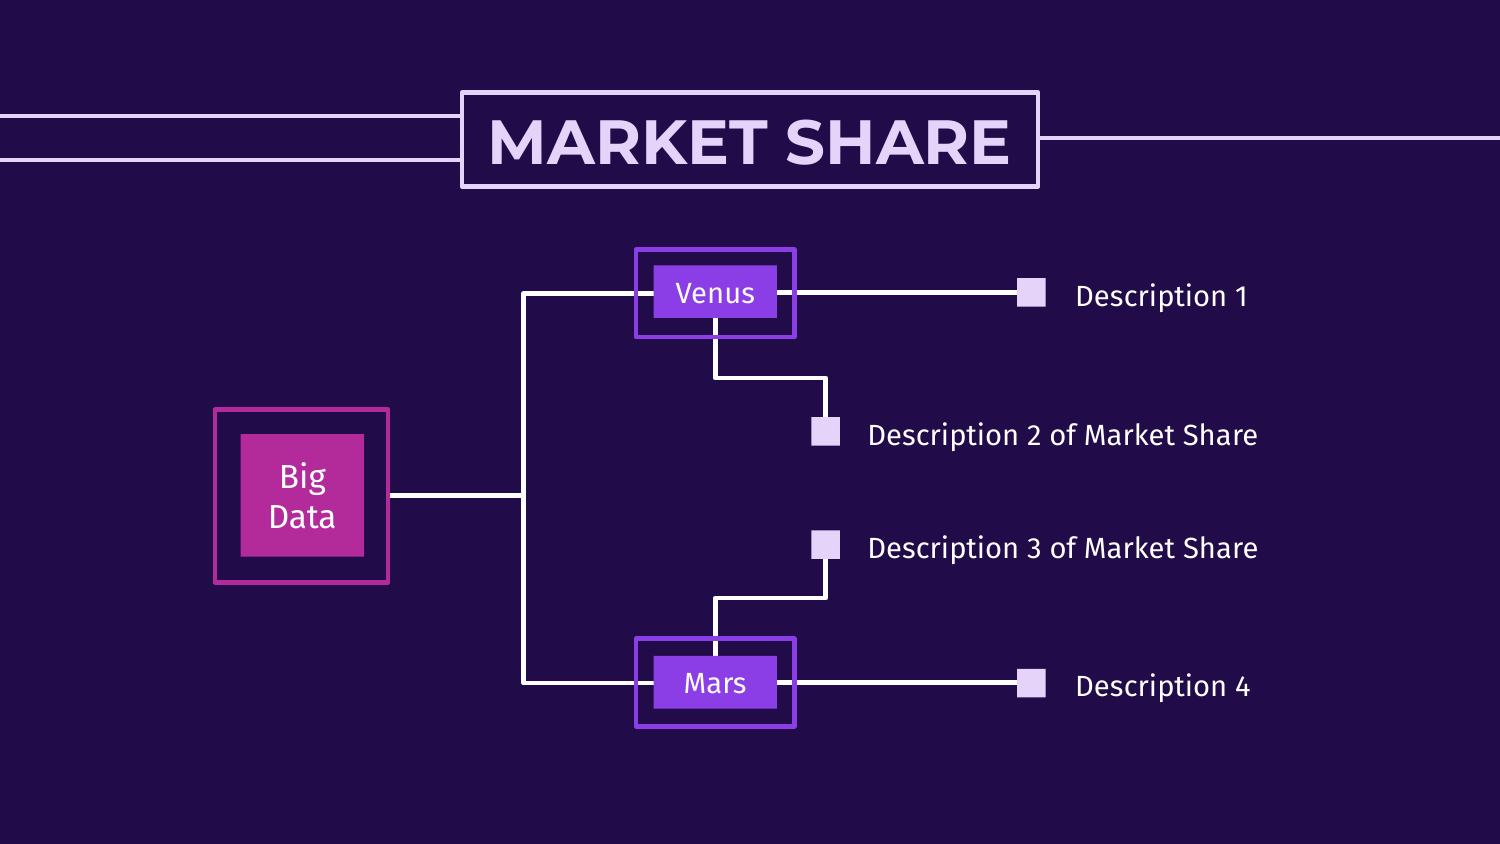

# MARKET SHARE

Description 1
Venus
Description 2 of Market Share
Big Data
Description 3 of Market Share
Description 4
Mars